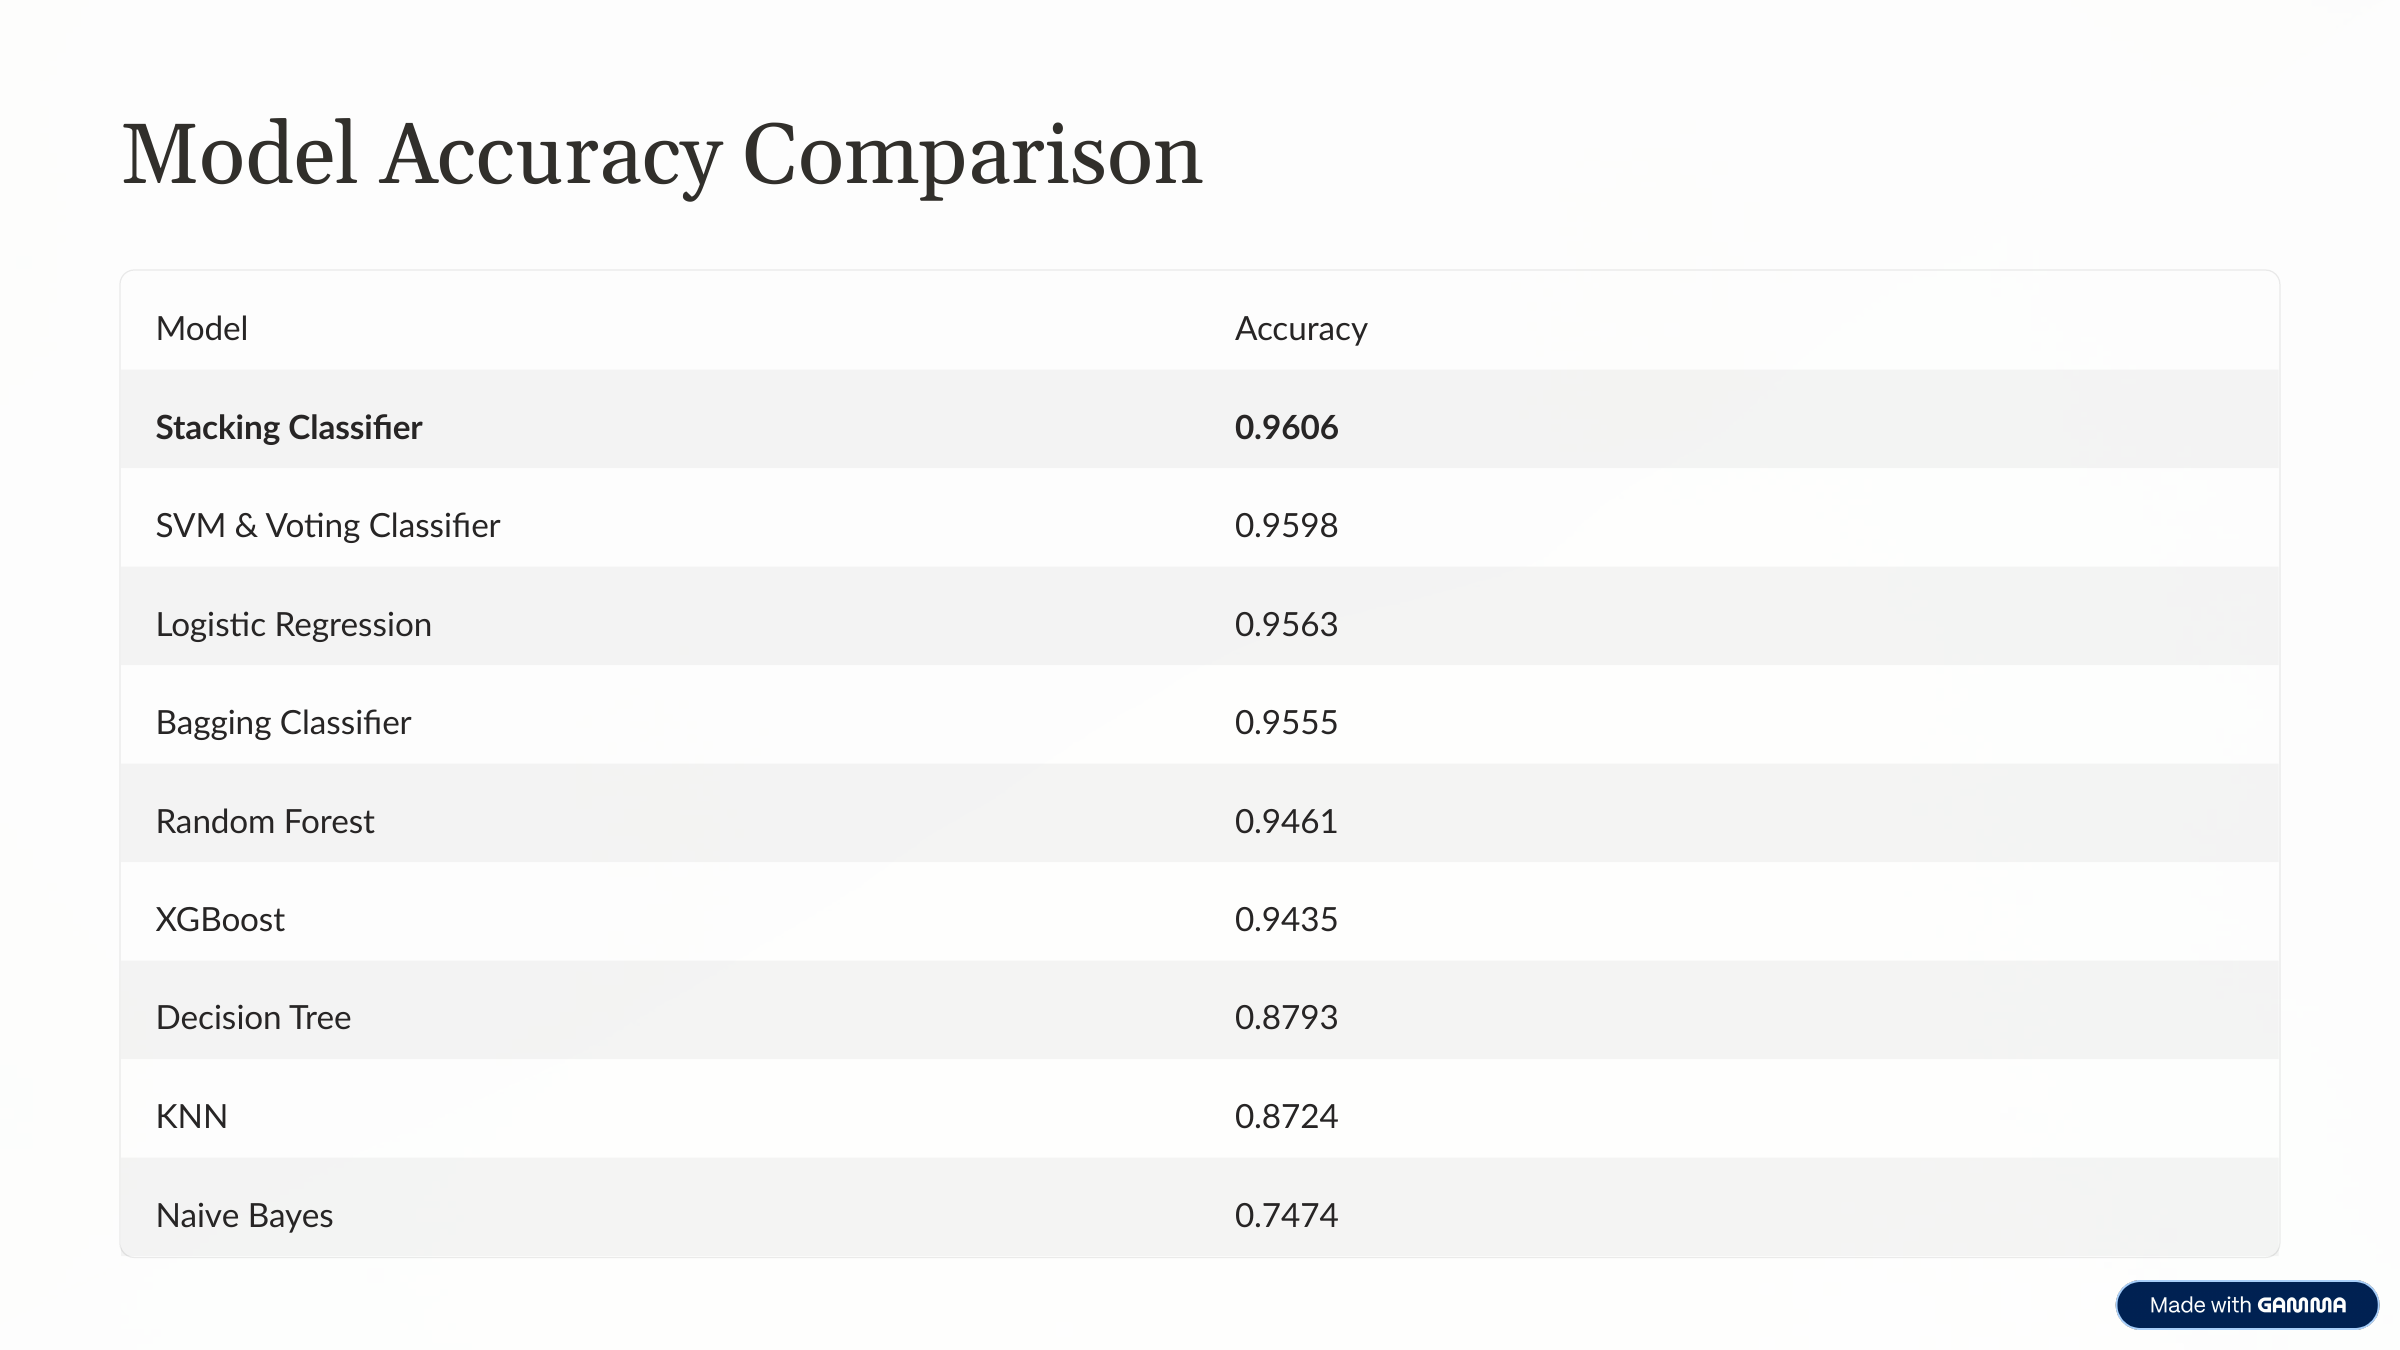

Model Accuracy Comparison

Model
Accuracy

Stacking Classifier
0.9606

SVM & Voting Classifier
0.9598

Logistic Regression
0.9563

Bagging Classifier
0.9555

Random Forest
0.9461

XGBoost
0.9435

Decision Tree
0.8793

KNN
0.8724

Naive Bayes
0.7474